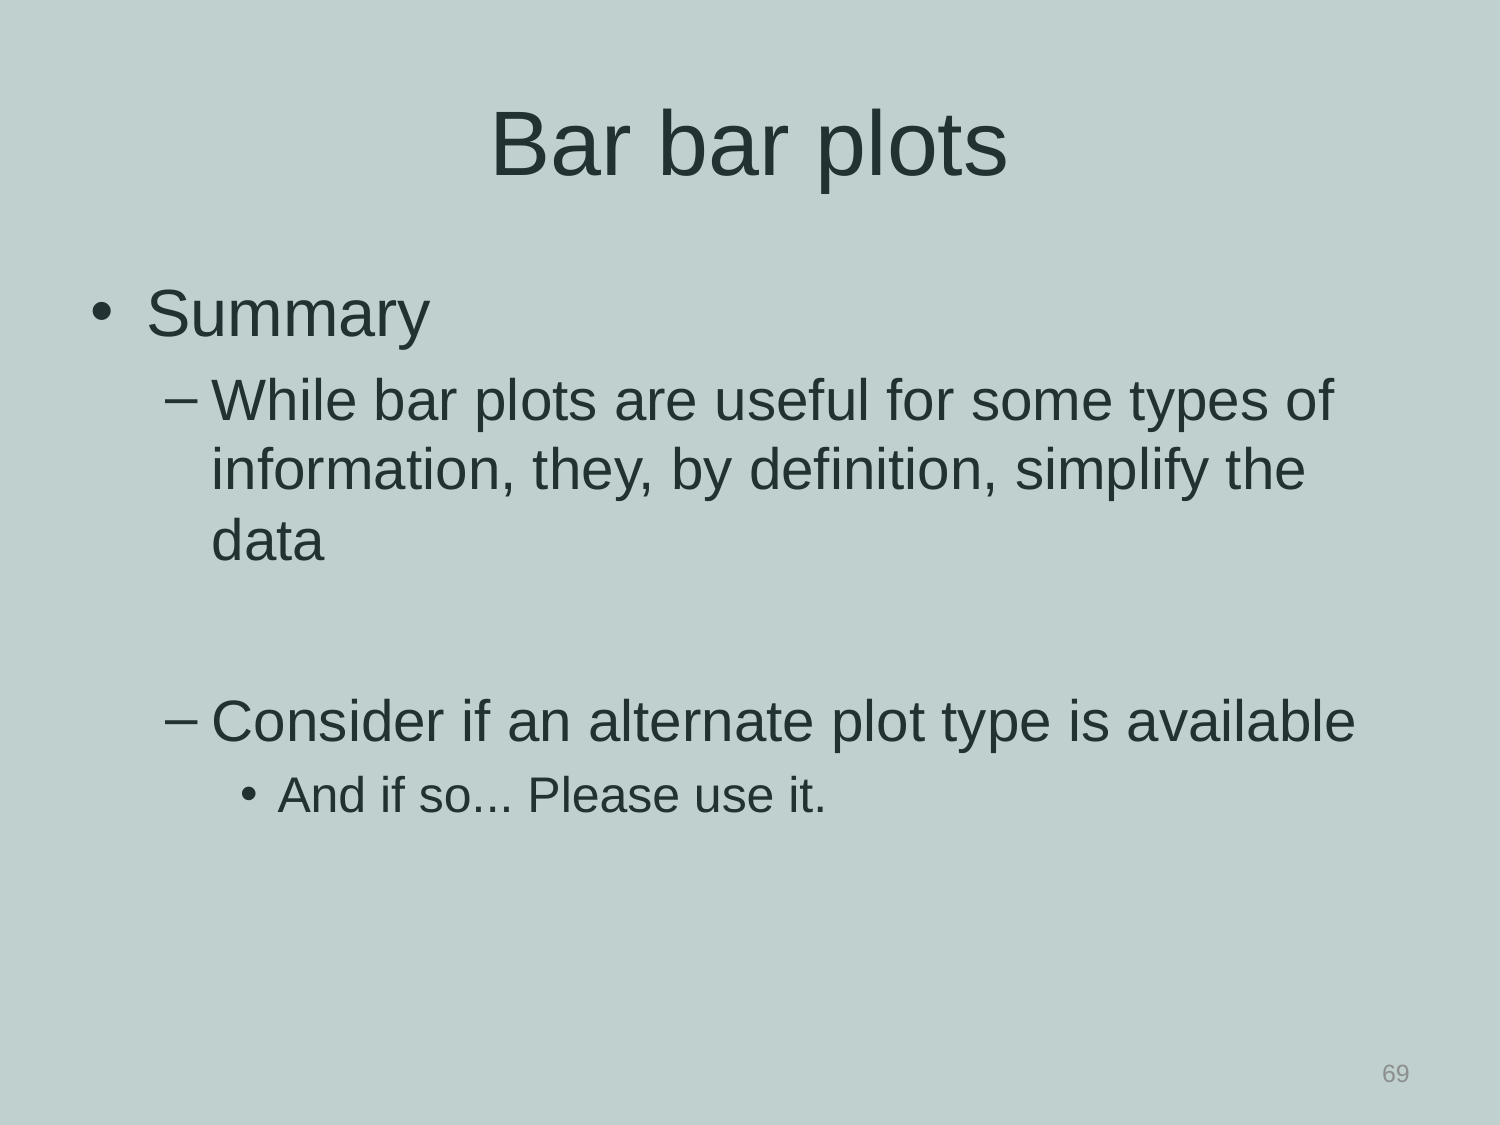

# Bar bar plots
Summary
While bar plots are useful for some types of information, they, by definition, simplify the data

Consider if an alternate plot type is available
And if so... Please use it.
69